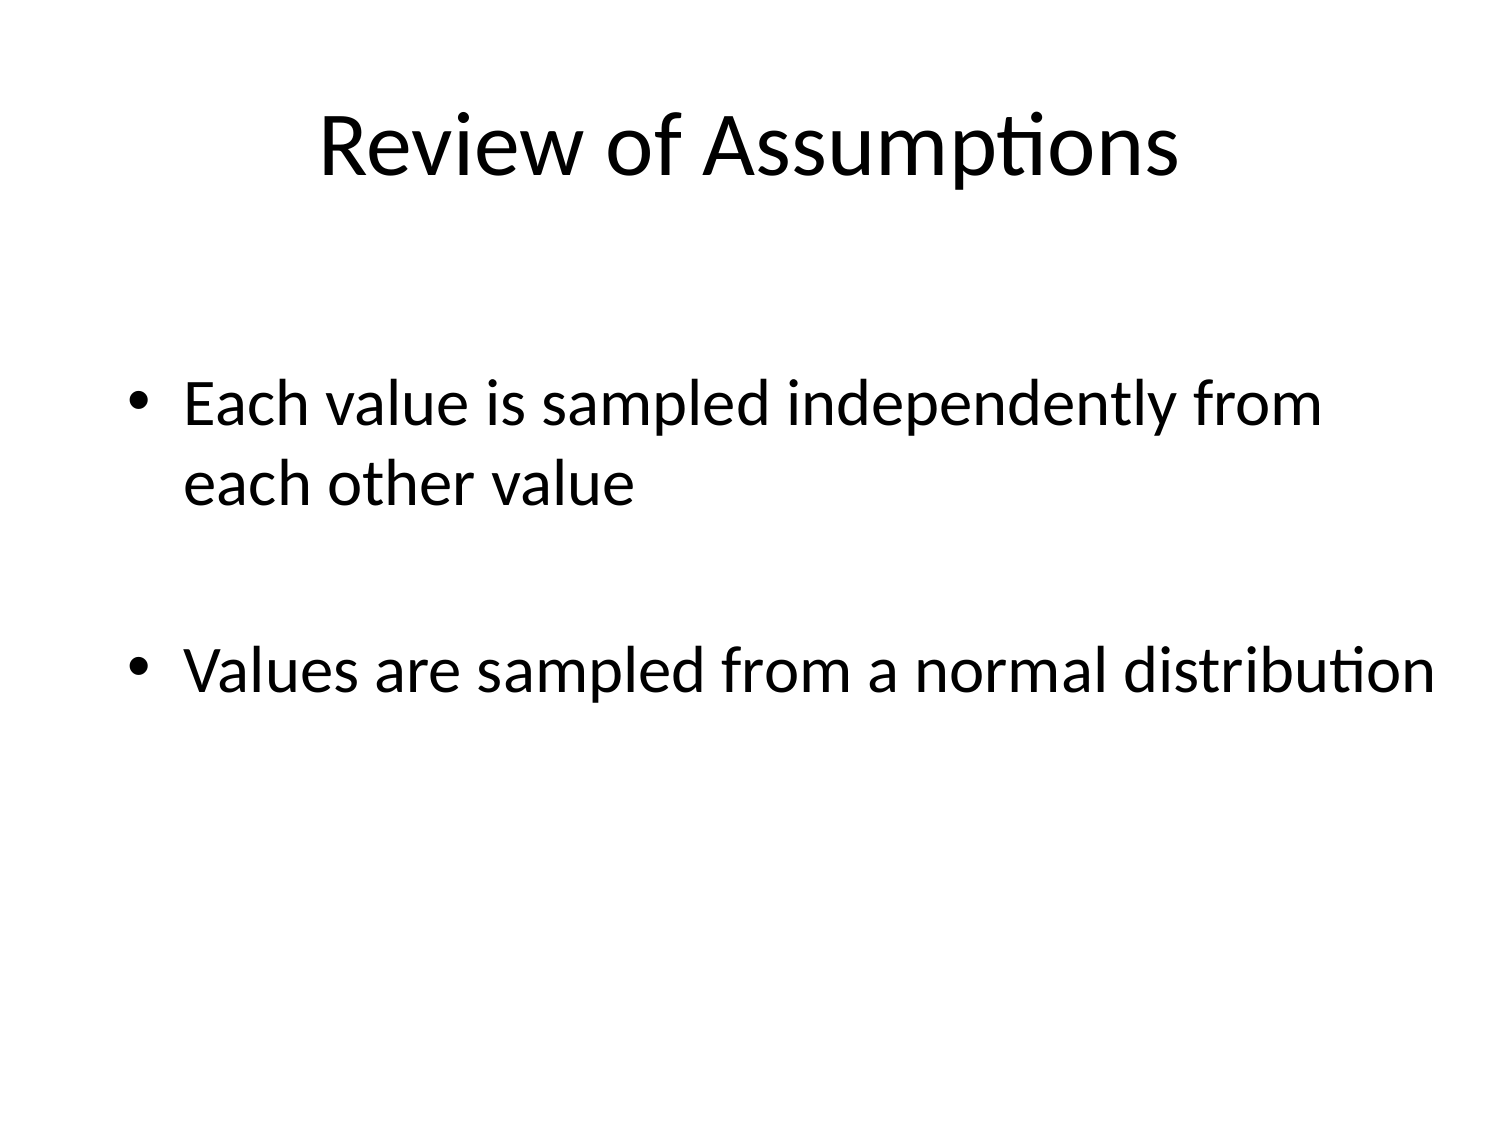

# Review of Assumptions
Each value is sampled independently from each other value

Values are sampled from a normal distribution